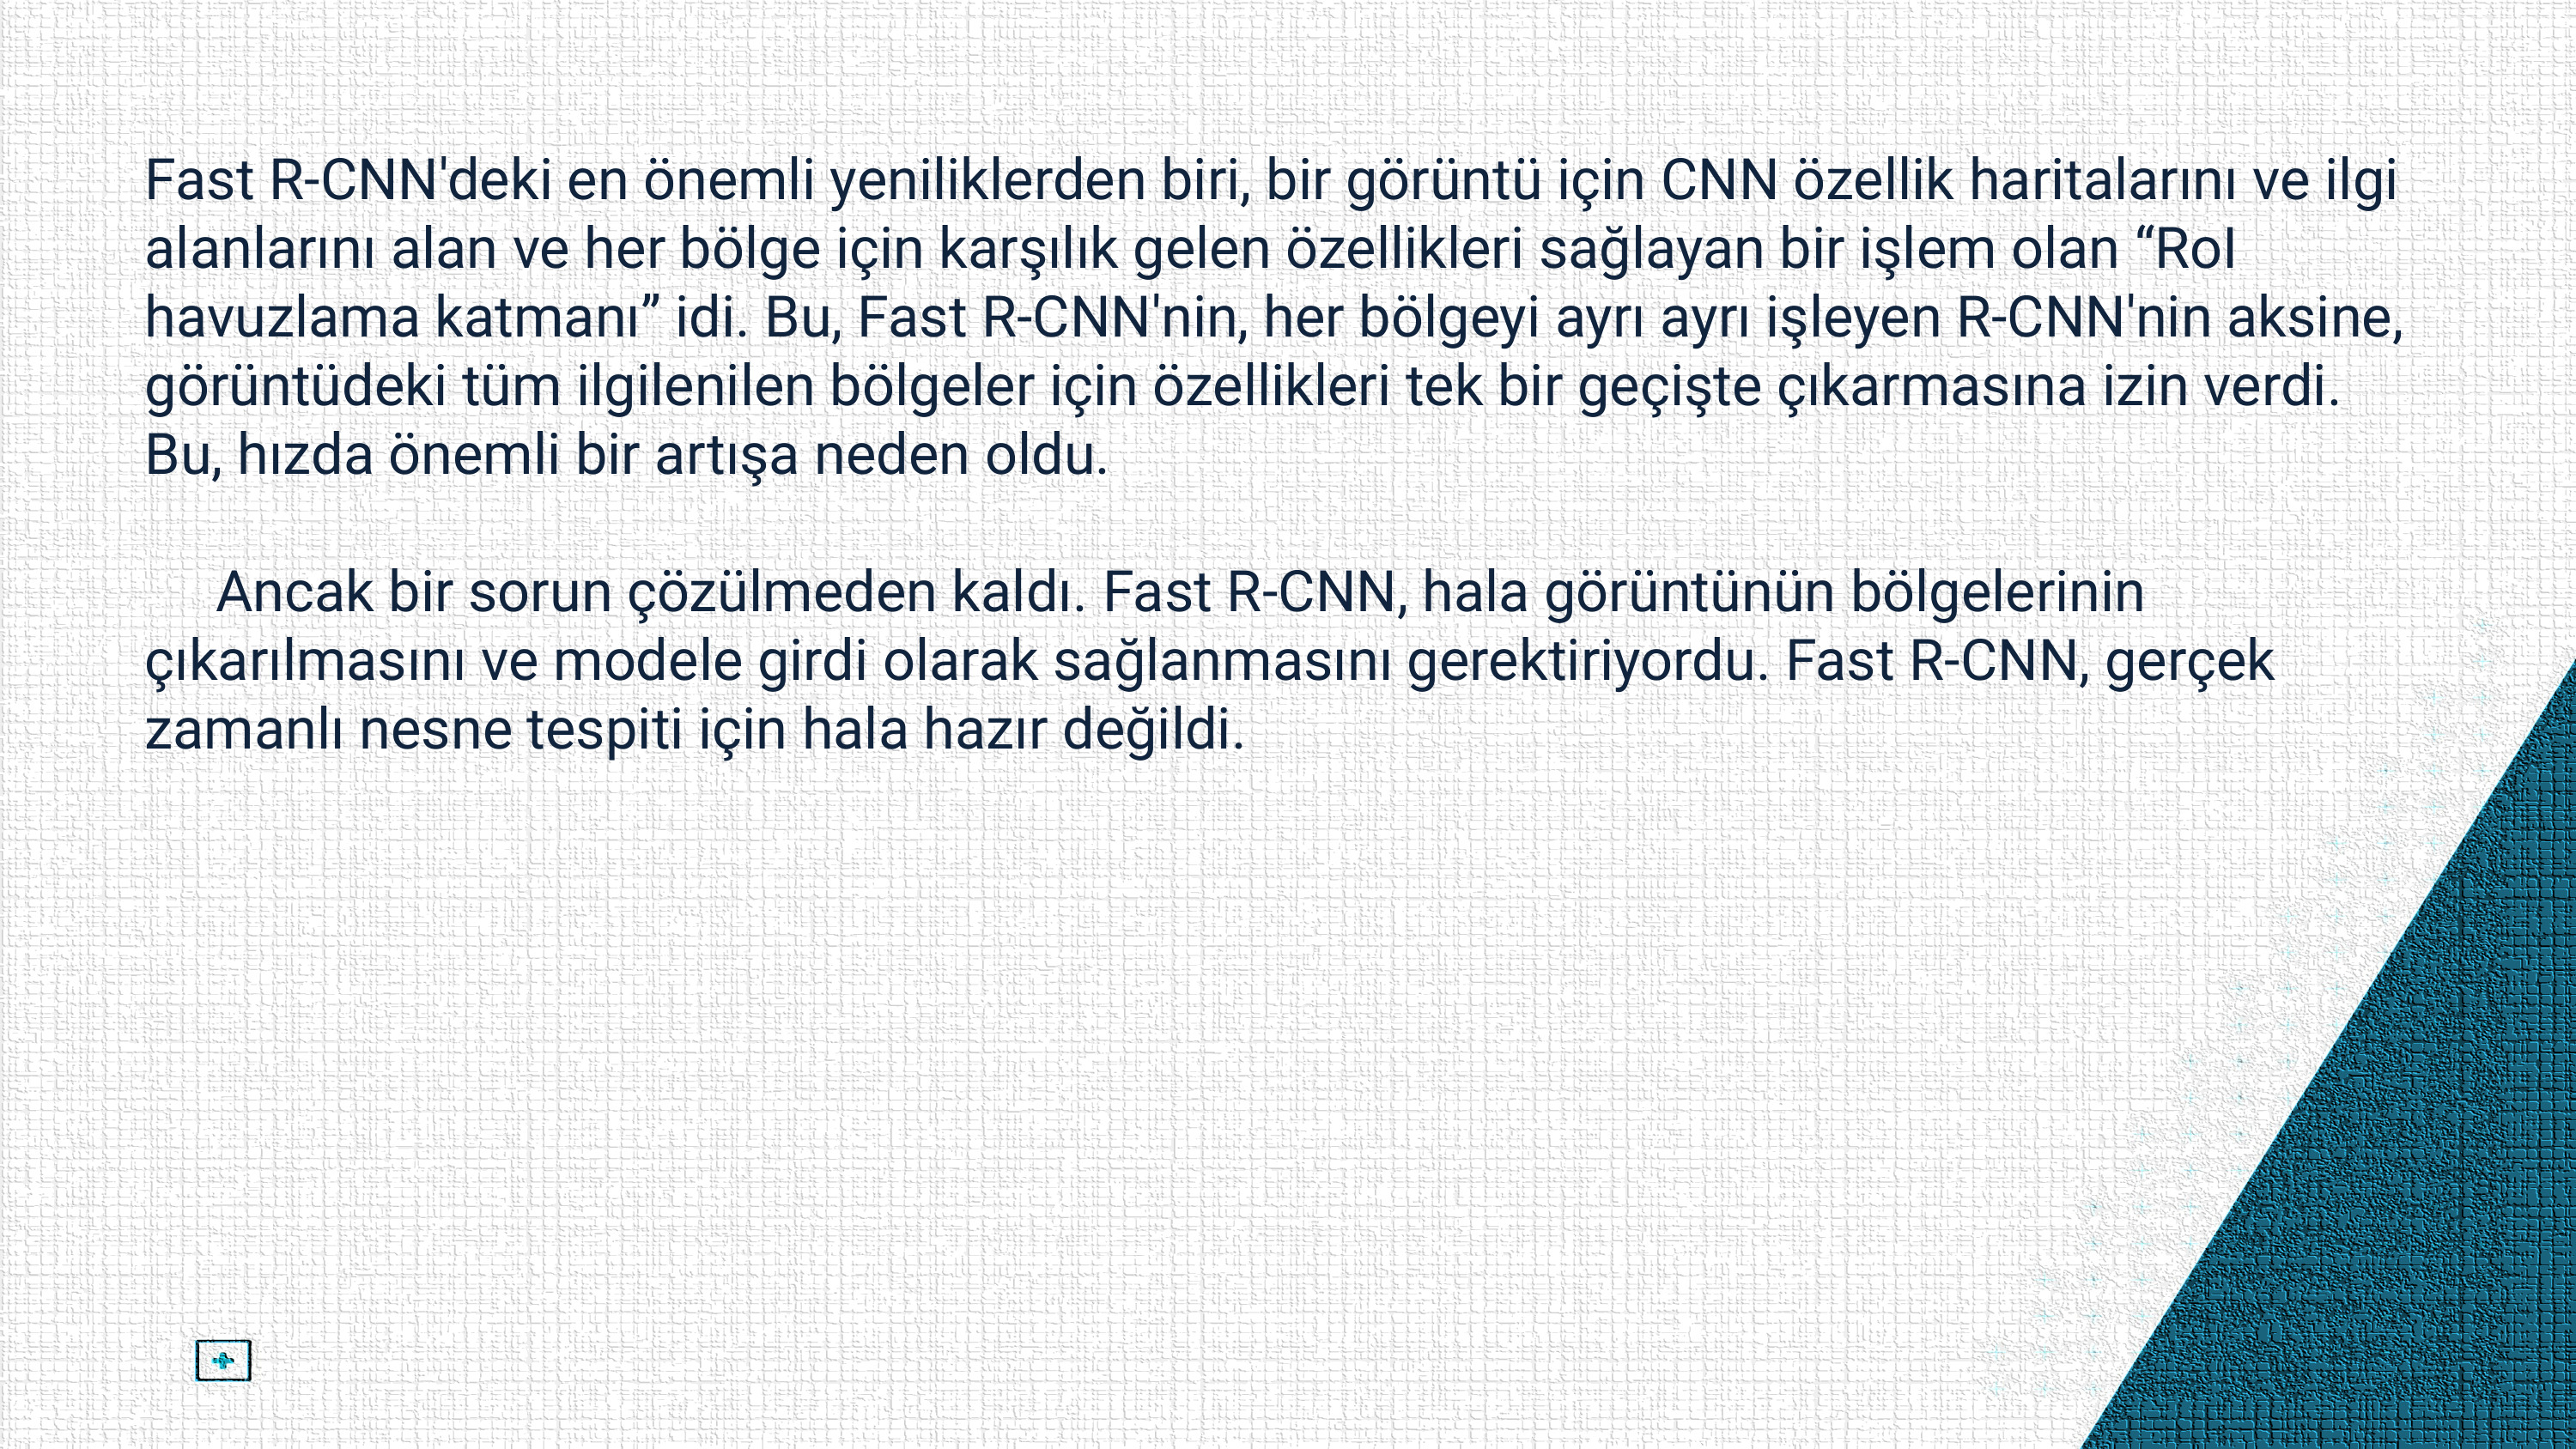

Fast R-CNN'deki en önemli yeniliklerden biri, bir görüntü için CNN özellik haritalarını ve ilgi alanlarını alan ve her bölge için karşılık gelen özellikleri sağlayan bir işlem olan “RoI havuzlama katmanı” idi. Bu, Fast R-CNN'nin, her bölgeyi ayrı ayrı işleyen R-CNN'nin aksine, görüntüdeki tüm ilgilenilen bölgeler için özellikleri tek bir geçişte çıkarmasına izin verdi. Bu, hızda önemli bir artışa neden oldu.

     Ancak bir sorun çözülmeden kaldı. Fast R-CNN, hala görüntünün bölgelerinin çıkarılmasını ve modele girdi olarak sağlanmasını gerektiriyordu. Fast R-CNN, gerçek zamanlı nesne tespiti için hala hazır değildi.